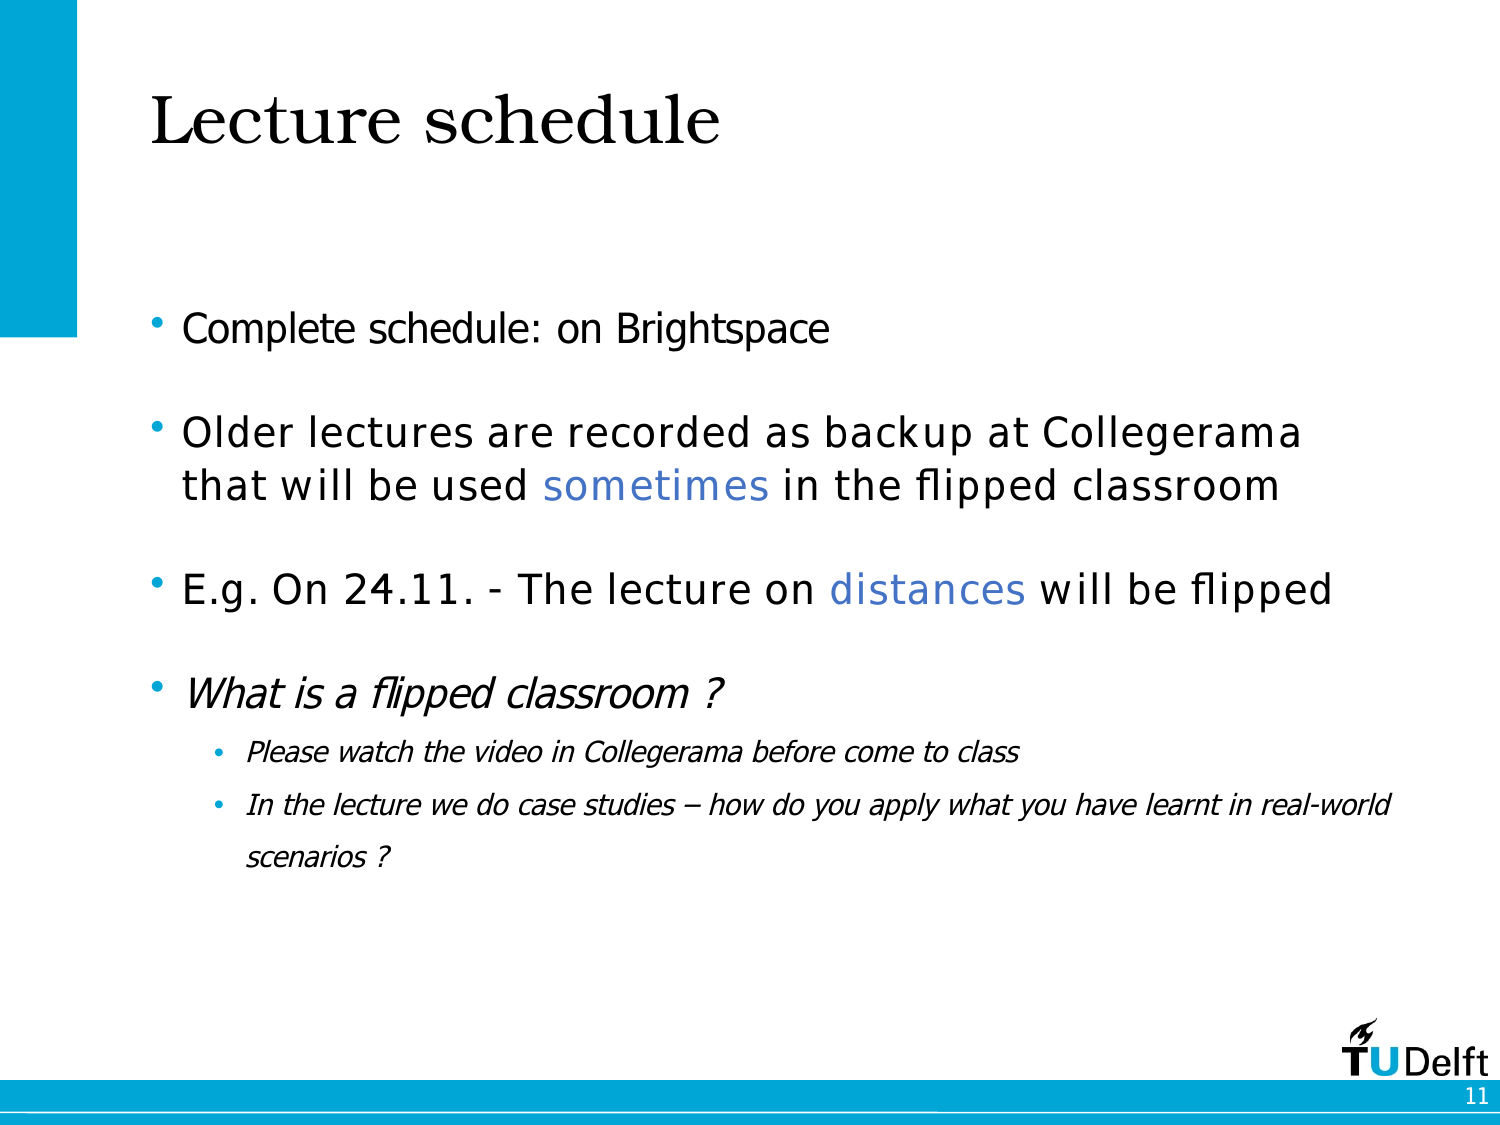

# Lecture schedule
Complete schedule: on Brightspace

Older lectures are recorded as backup at Collegerama that will be used sometimes in the flipped classroom

E.g. On 24.11. - The lecture on distances will be flipped

What is a flipped classroom ?
Please watch the video in Collegerama before come to class
In the lecture we do case studies – how do you apply what you have learnt in real-world scenarios ?